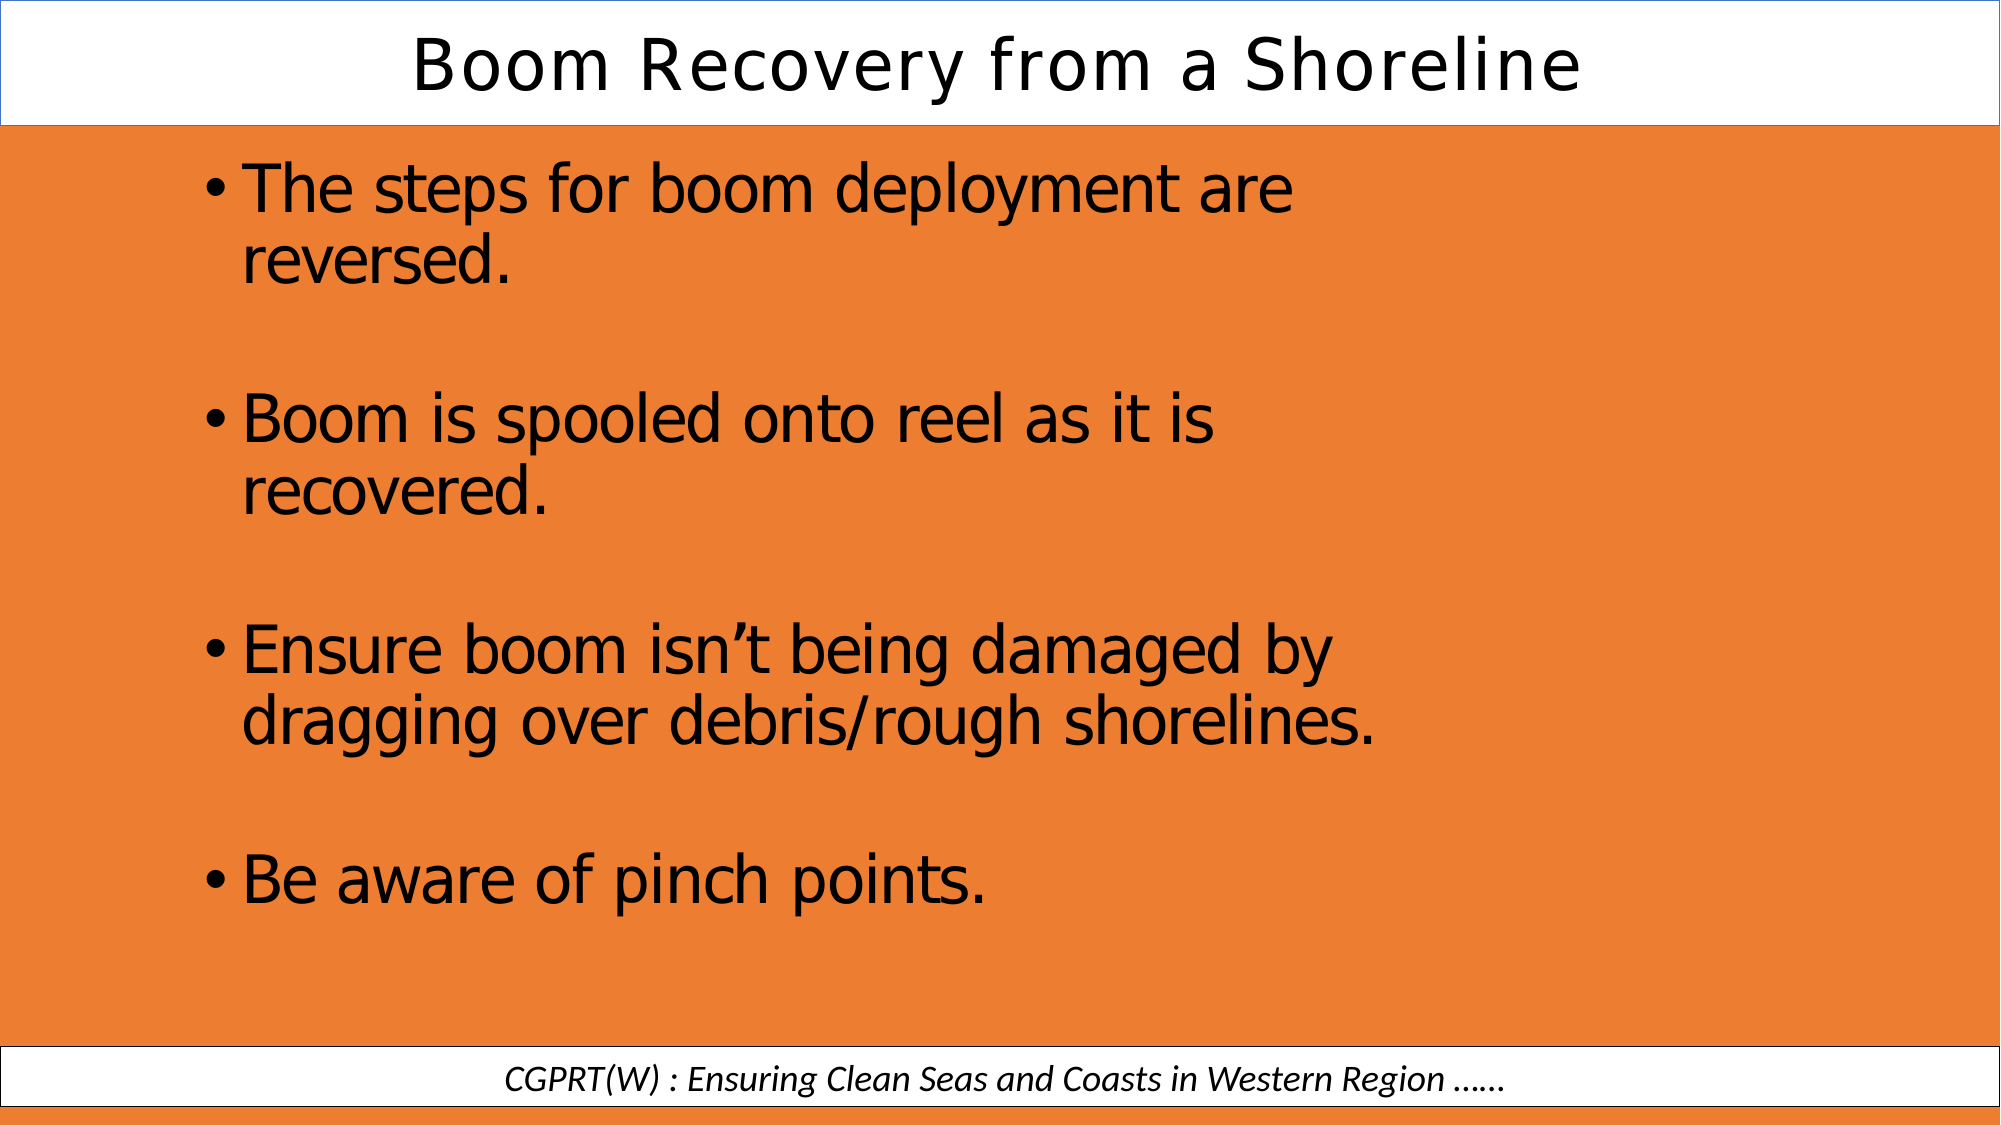

Boom Recovery from a Shoreline
The steps for boom deployment are reversed.

Boom is spooled onto reel as it is recovered.

Ensure boom isn’t being damaged by dragging over debris/rough shorelines.

Be aware of pinch points.

 CGPRT(W) : Ensuring Clean Seas and Coasts in Western Region ……